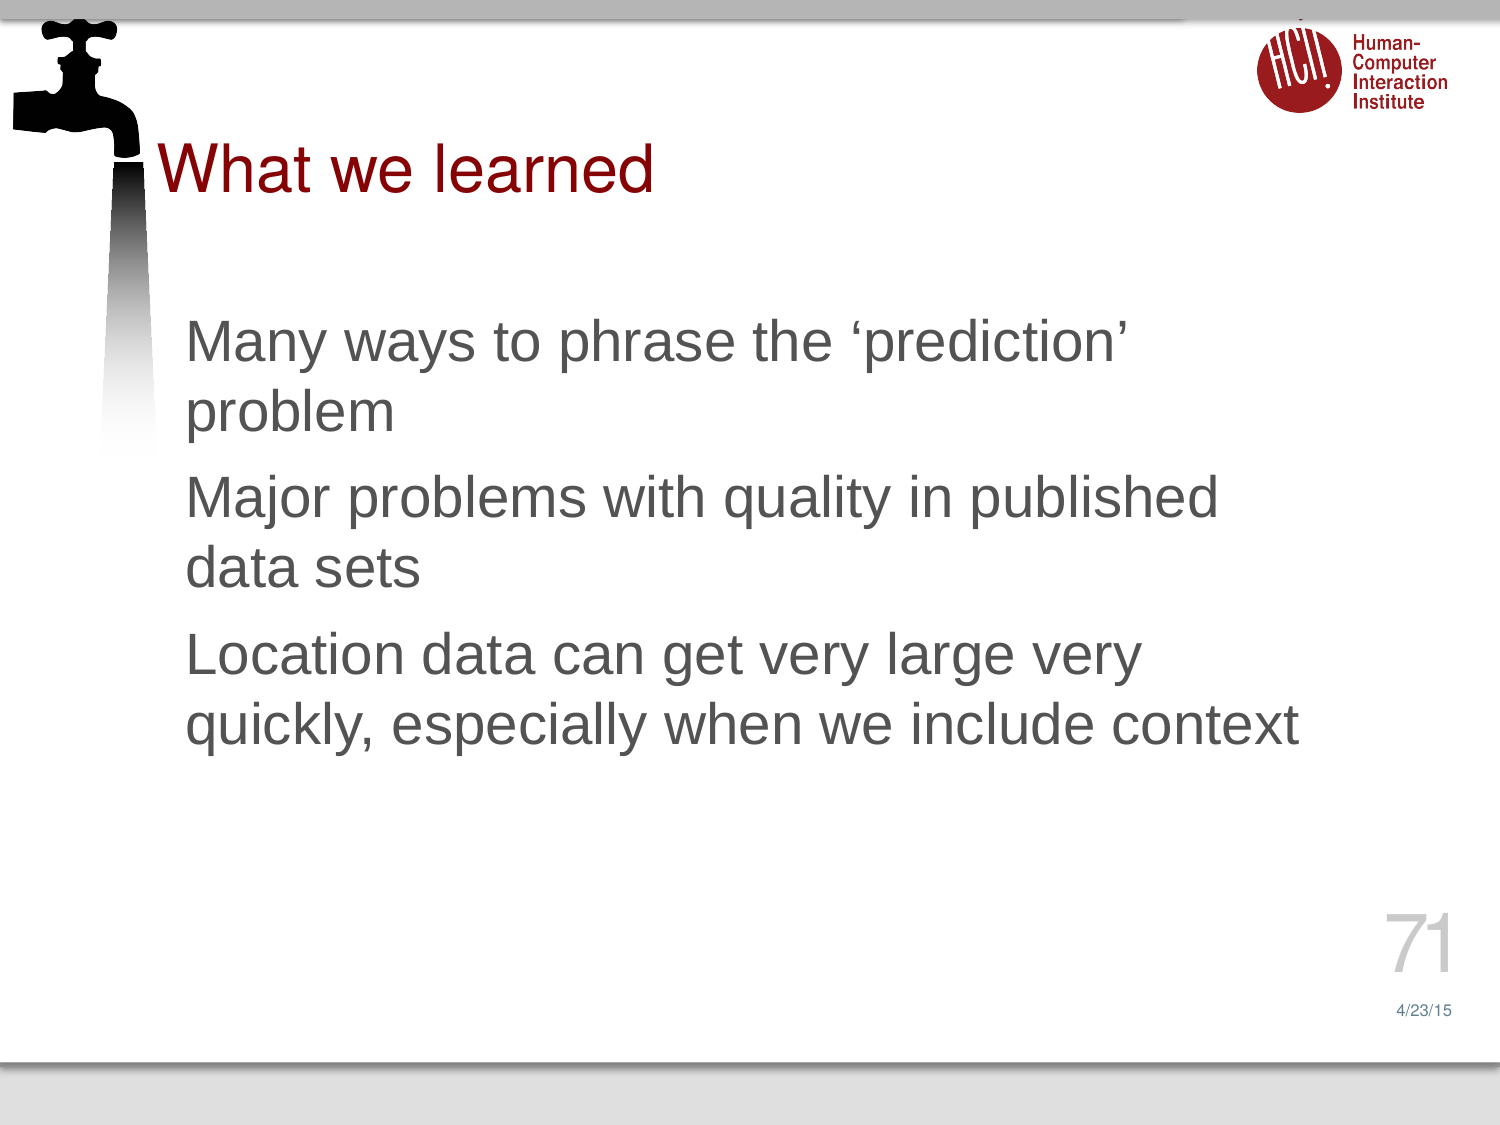

# What we learned
Many ways to phrase the ‘prediction’ problem
Major problems with quality in published data sets
Location data can get very large very quickly, especially when we include context

71
4/23/15